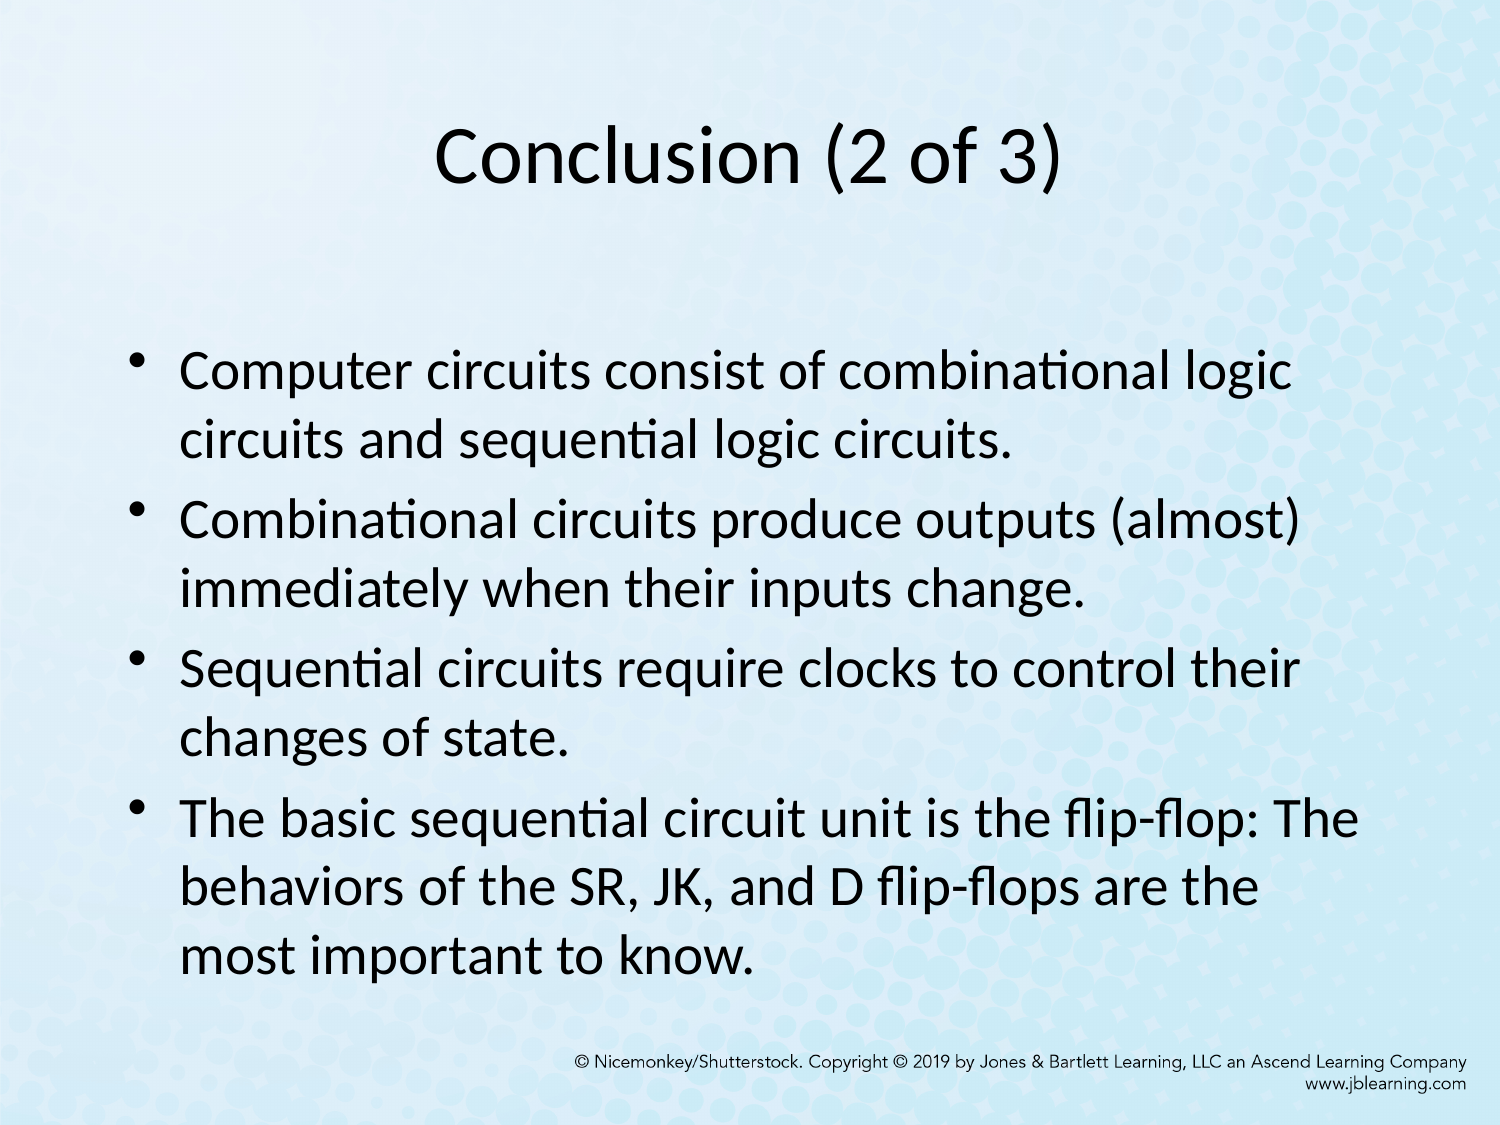

# Conclusion (2 of 3)
Computer circuits consist of combinational logic circuits and sequential logic circuits.
Combinational circuits produce outputs (almost) immediately when their inputs change.
Sequential circuits require clocks to control their changes of state.
The basic sequential circuit unit is the flip-flop: The behaviors of the SR, JK, and D flip-flops are the most important to know.